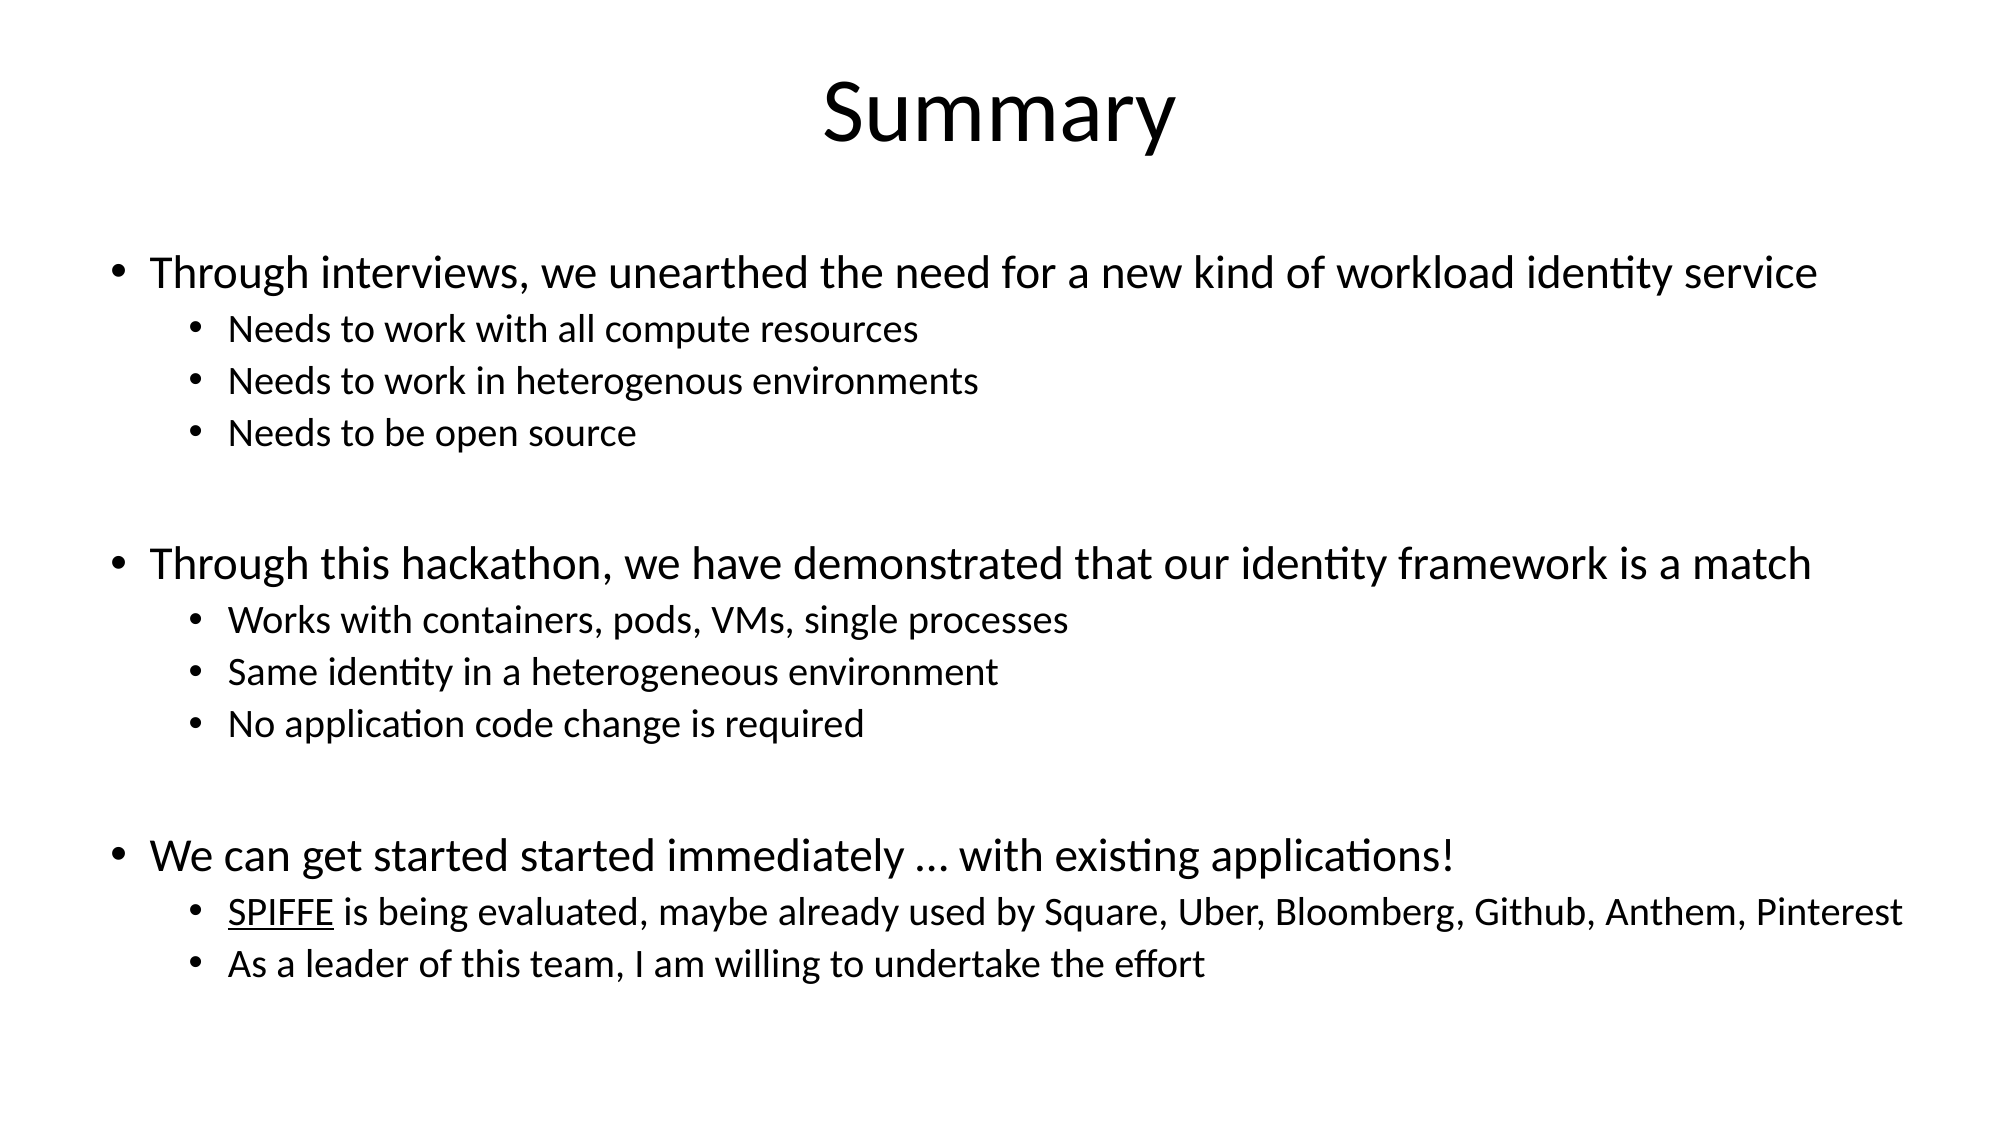

# Summary
Through interviews, we unearthed the need for a new kind of workload identity service
Needs to work with all compute resources
Needs to work in heterogenous environments
Needs to be open source

Through this hackathon, we have demonstrated that our identity framework is a match
Works with containers, pods, VMs, single processes
Same identity in a heterogeneous environment
No application code change is required

We can get started started immediately … with existing applications!
SPIFFE is being evaluated, maybe already used by Square, Uber, Bloomberg, Github, Anthem, Pinterest
As a leader of this team, I am willing to undertake the effort